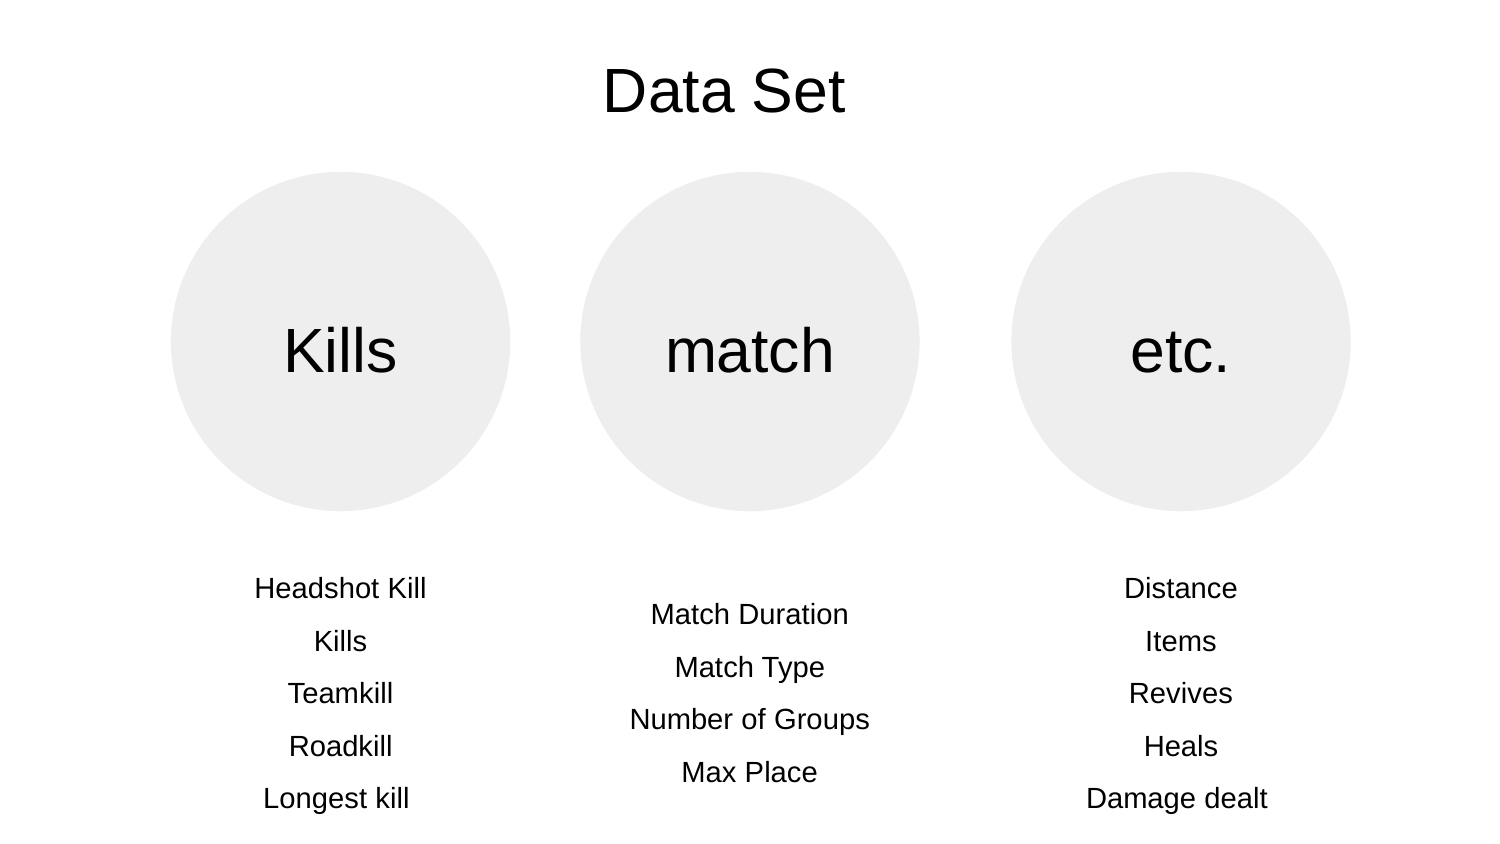

# Data Set

Kills
match
etc.
Headshot Kill
Kills
Teamkill
Roadkill
Longest kill

Distance
Items
Revives
Heals
Damage dealt
Match Duration
Match Type
Number of Groups
Max Place